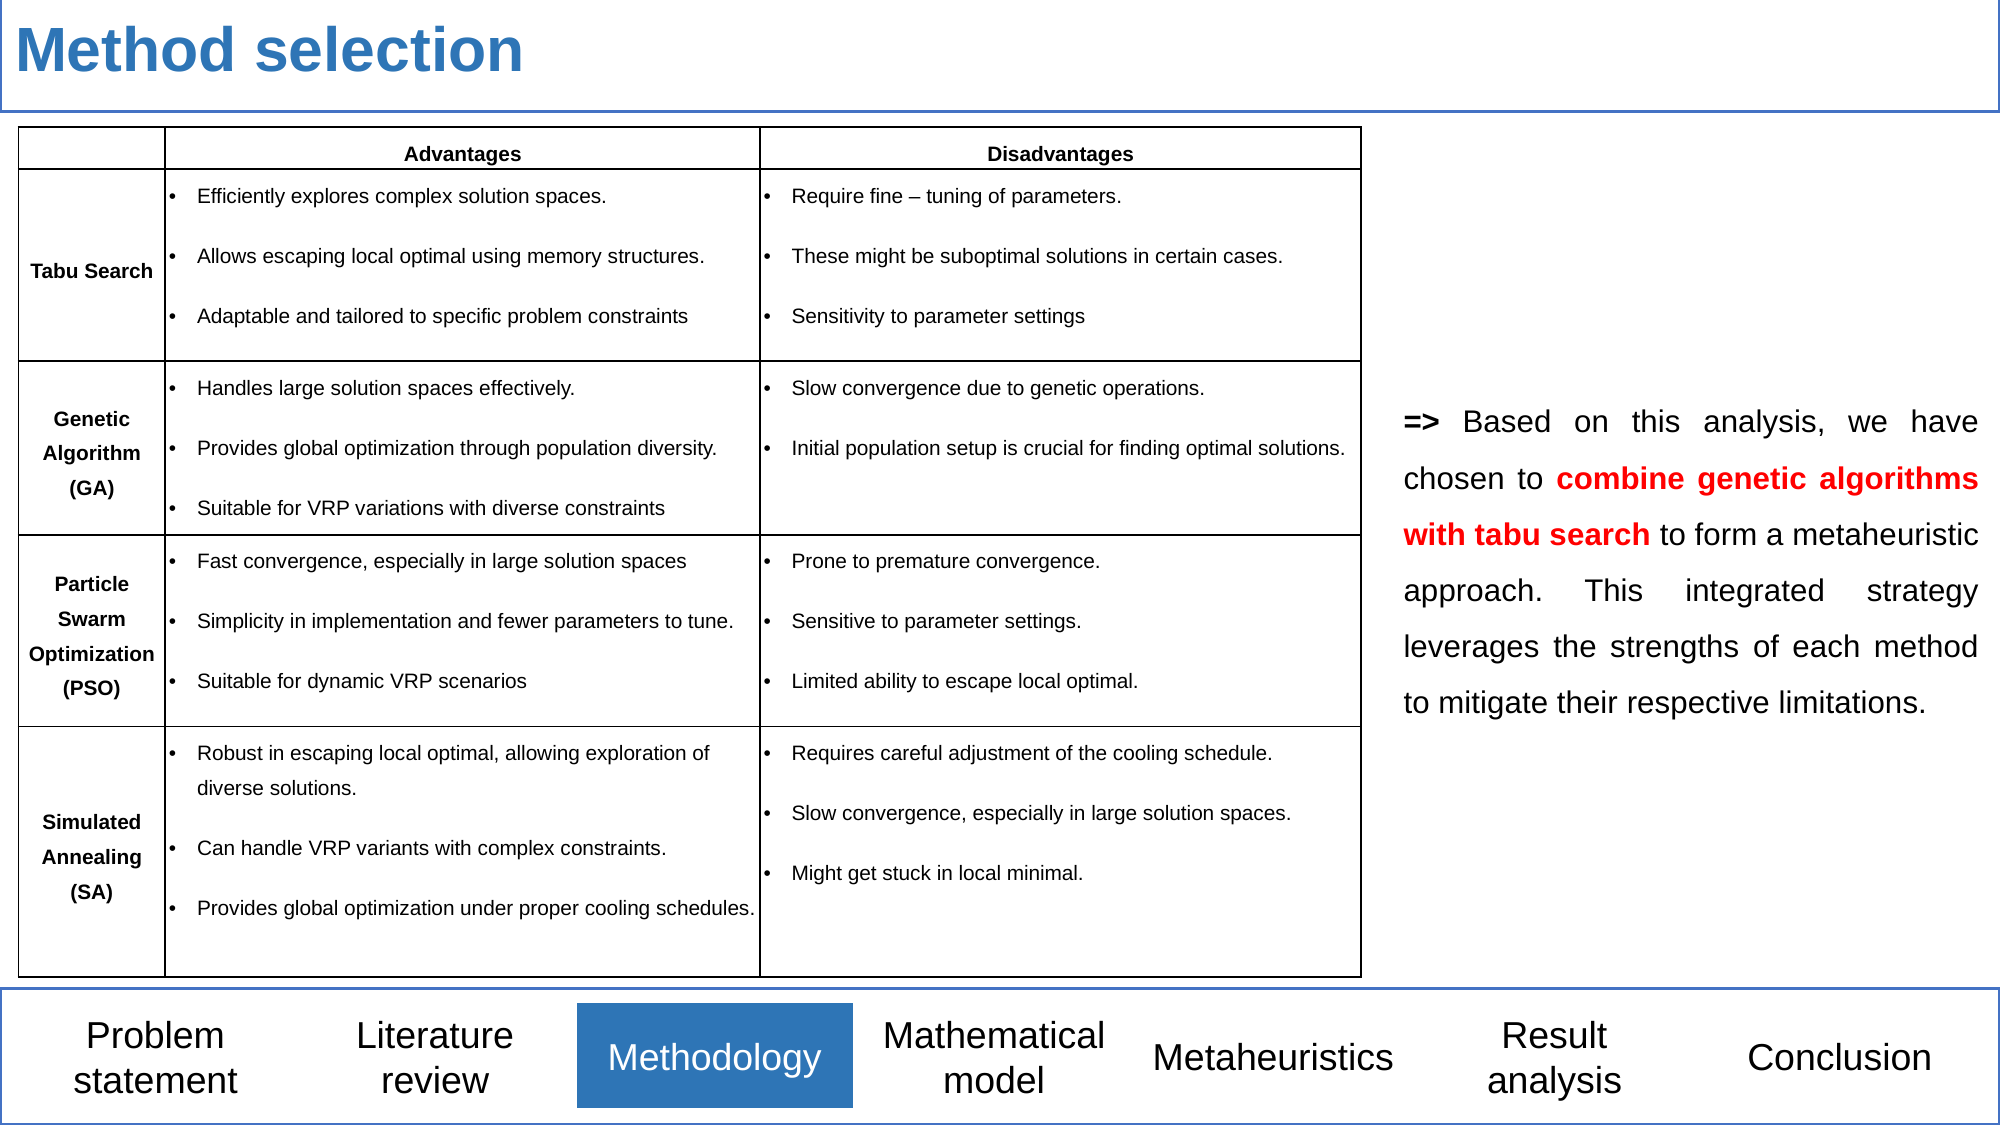

# Method selection
|  | Advantages | Disadvantages |
| --- | --- | --- |
| Tabu Search | Efficiently explores complex solution spaces. Allows escaping local optimal using memory structures. Adaptable and tailored to specific problem constraints | Require fine – tuning of parameters. These might be suboptimal solutions in certain cases. Sensitivity to parameter settings |
| Genetic Algorithm (GA) | Handles large solution spaces effectively. Provides global optimization through population diversity. Suitable for VRP variations with diverse constraints | Slow convergence due to genetic operations. Initial population setup is crucial for finding optimal solutions. |
| Particle Swarm Optimization (PSO) | Fast convergence, especially in large solution spaces Simplicity in implementation and fewer parameters to tune. Suitable for dynamic VRP scenarios | Prone to premature convergence. Sensitive to parameter settings. Limited ability to escape local optimal. |
| Simulated Annealing (SA) | Robust in escaping local optimal, allowing exploration of diverse solutions. Can handle VRP variants with complex constraints. Provides global optimization under proper cooling schedules. | Requires careful adjustment of the cooling schedule. Slow convergence, especially in large solution spaces. Might get stuck in local minimal. |
=> Based on this analysis, we have chosen to combine genetic algorithms with tabu search to form a metaheuristic approach. This integrated strategy leverages the strengths of each method to mitigate their respective limitations.

Conclusion
Result analysis
Metaheuristics
Mathematical model
Literature review
Methodology
Problem statement